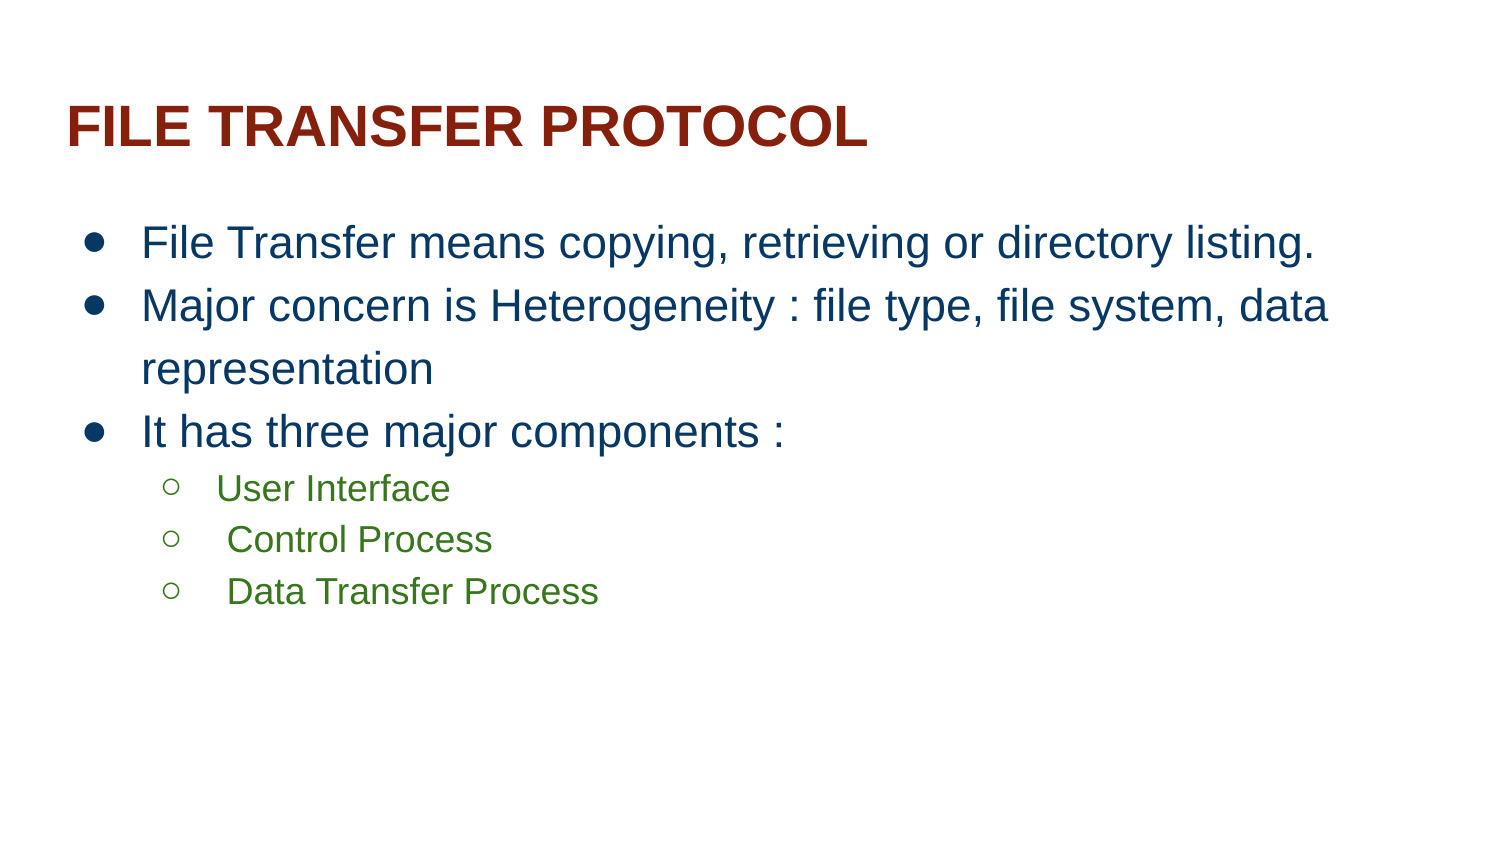

# FILE TRANSFER PROTOCOL
File Transfer means copying, retrieving or directory listing.
Major concern is Heterogeneity : file type, file system, data representation
It has three major components :
User Interface
 Control Process
 Data Transfer Process